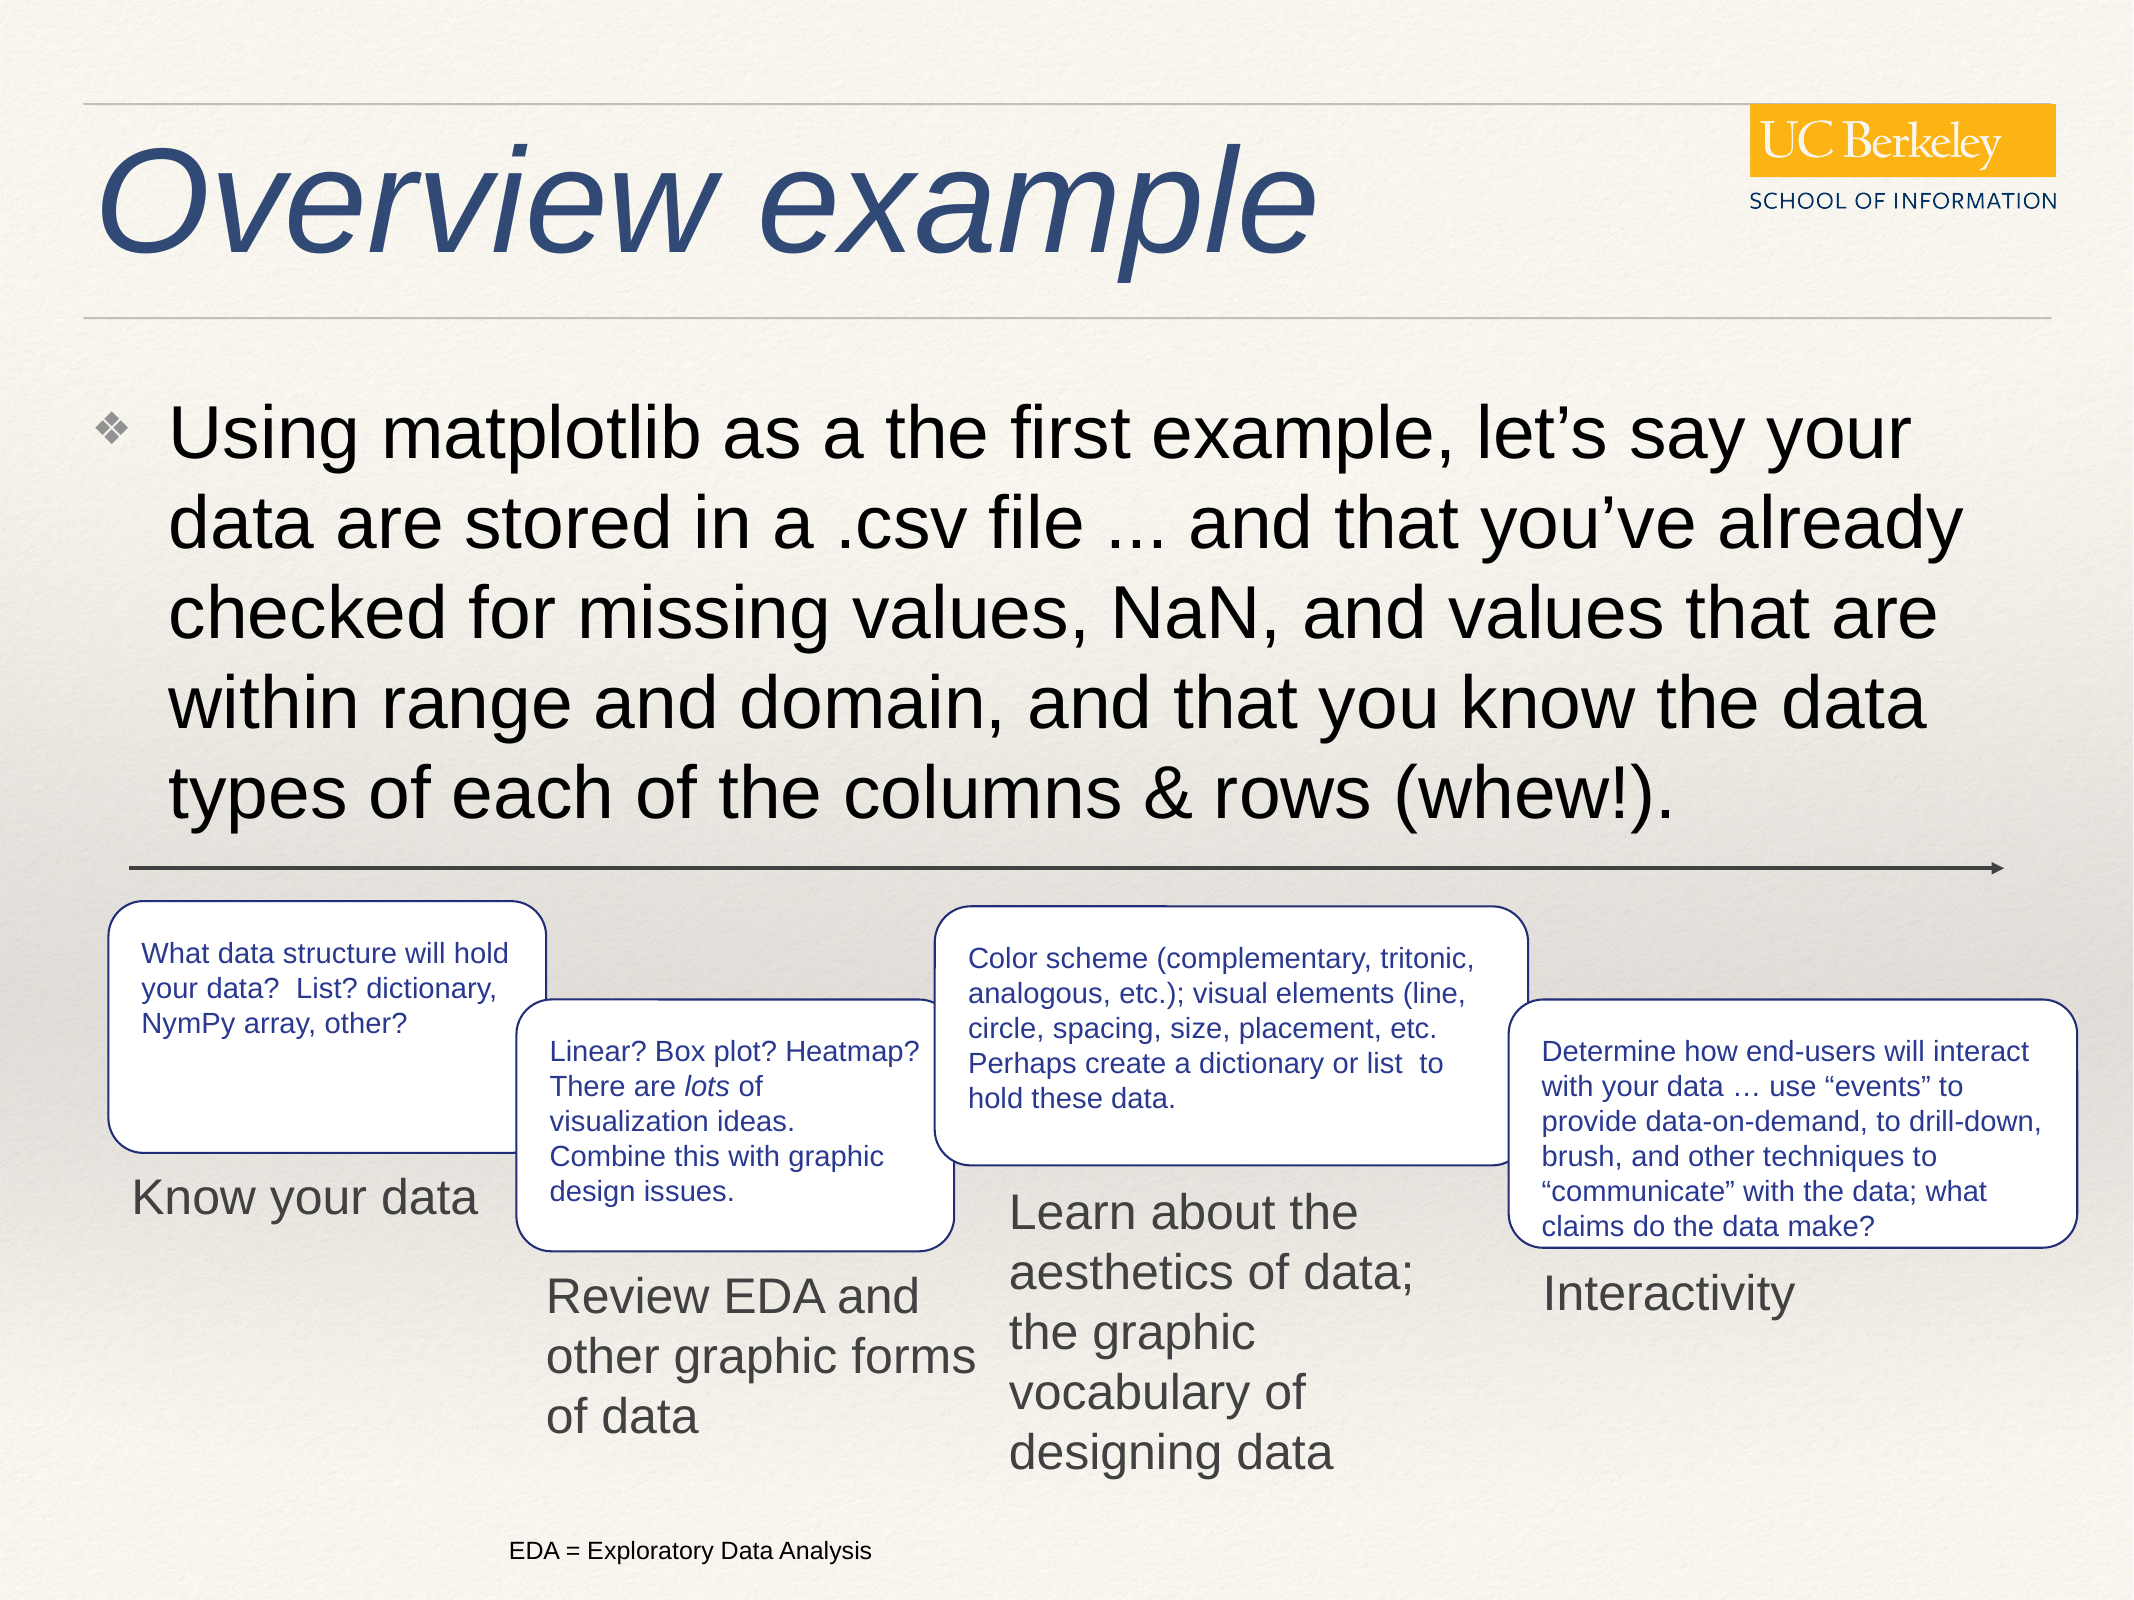

# Overview example
Using matplotlib as a the first example, let’s say your data are stored in a .csv file ... and that you’ve already checked for missing values, NaN, and values that are within range and domain, and that you know the data types of each of the columns & rows (whew!).

What data structure will hold your data?  List? dictionary, NymPy array, other?

Color scheme (complementary, tritonic, analogous, etc.); visual elements (line, circle, spacing, size, placement, etc.  Perhaps create a dictionary or list  to hold these data.

Linear? Box plot? Heatmap? There are lots of visualization ideas.  Combine this with graphic design issues.

Determine how end-users will interact with your data … use “events” to provide data-on-demand, to drill-down, brush, and other techniques to “communicate” with the data; what claims do the data make?
Know your data
Learn about the aesthetics of data; the graphic vocabulary of designing data
Interactivity
Review EDA and other graphic forms of data
9
EDA = Exploratory Data Analysis